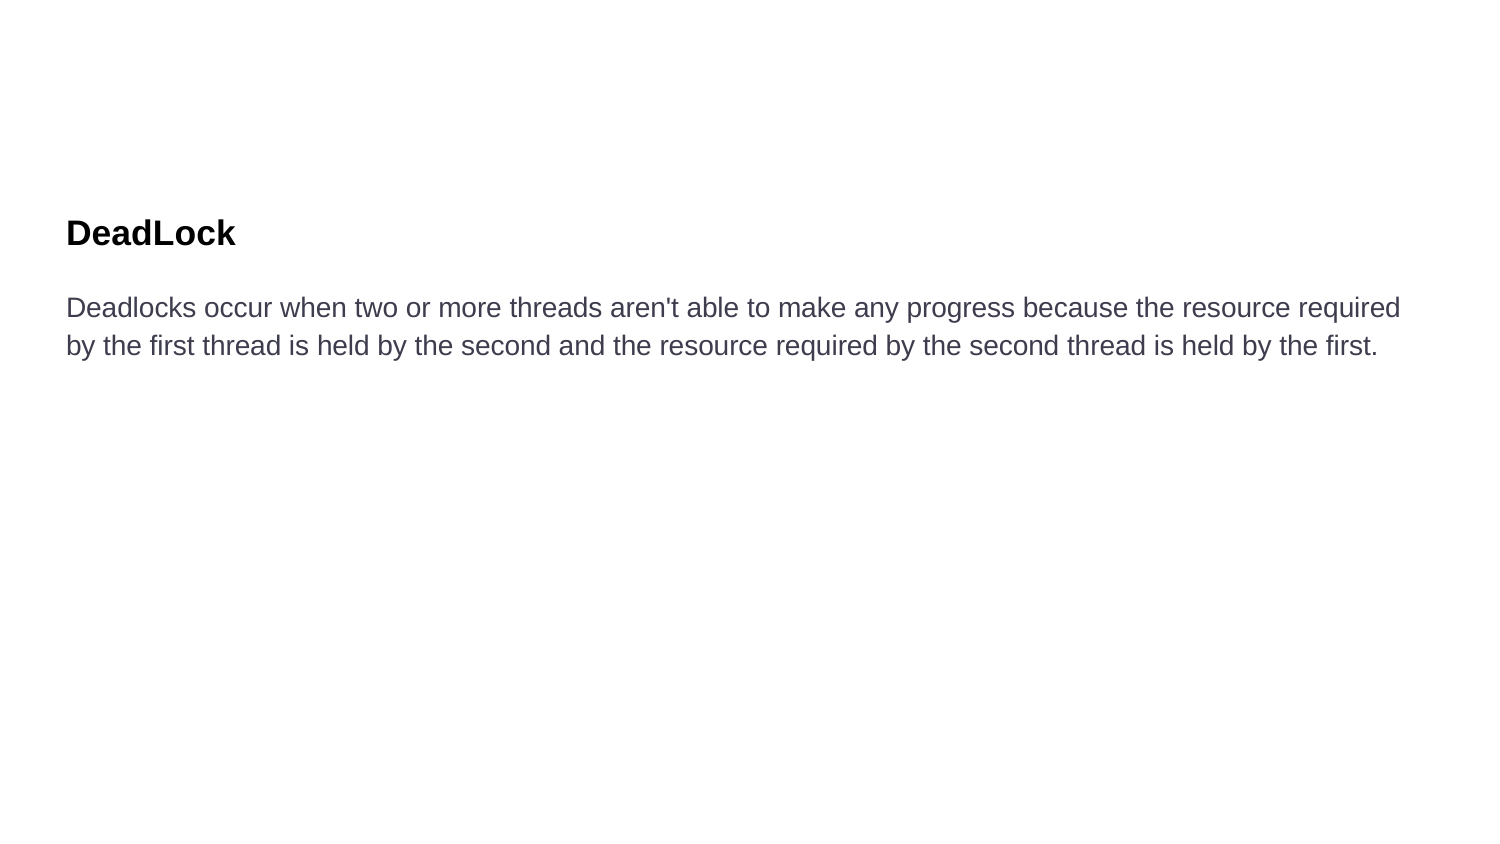

#
DeadLock
Deadlocks occur when two or more threads aren't able to make any progress because the resource required by the first thread is held by the second and the resource required by the second thread is held by the first.